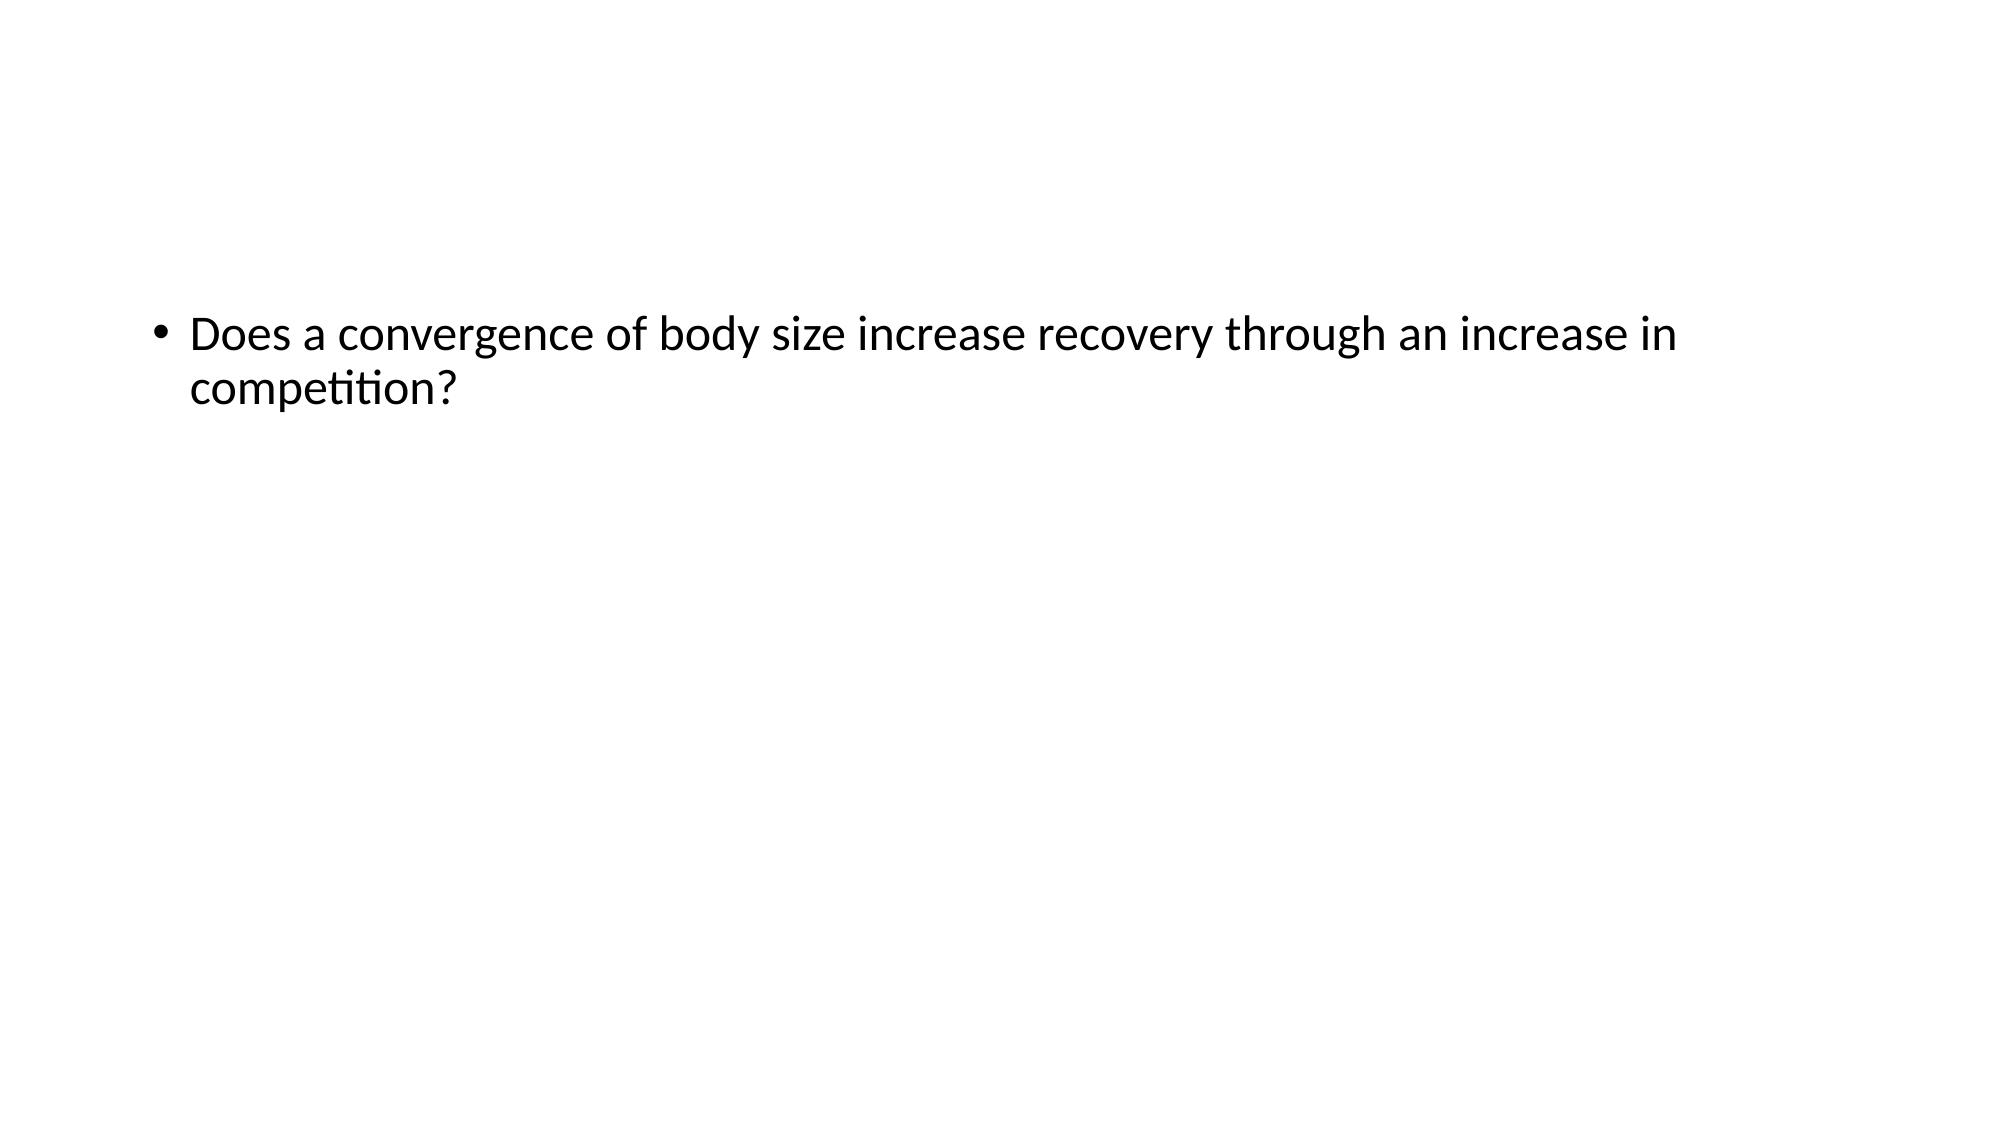

77
#
Does a convergence of body size increase recovery through an increase in competition?